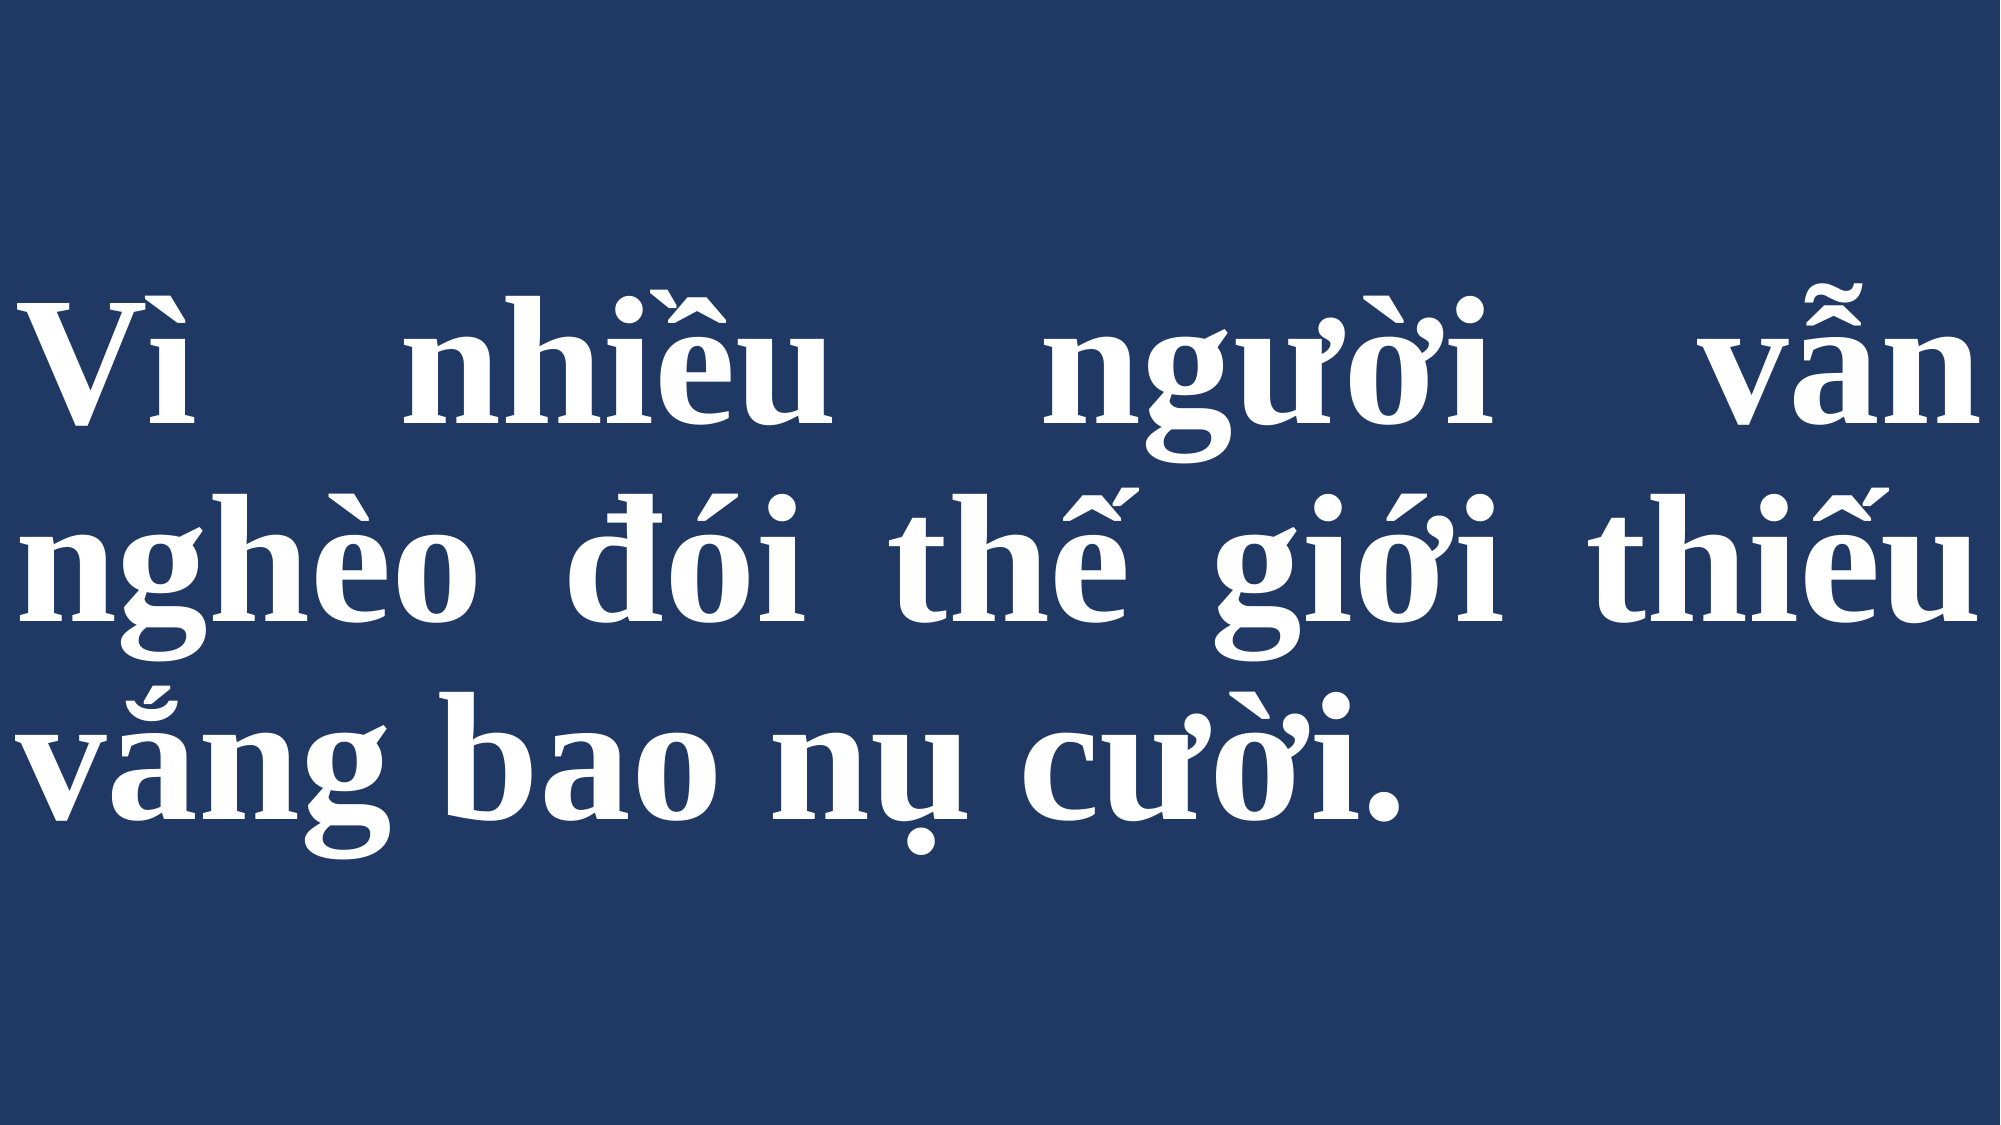

# Vì nhiều người vẫn nghèo đói thế giới thiếu vắng bao nụ cười.